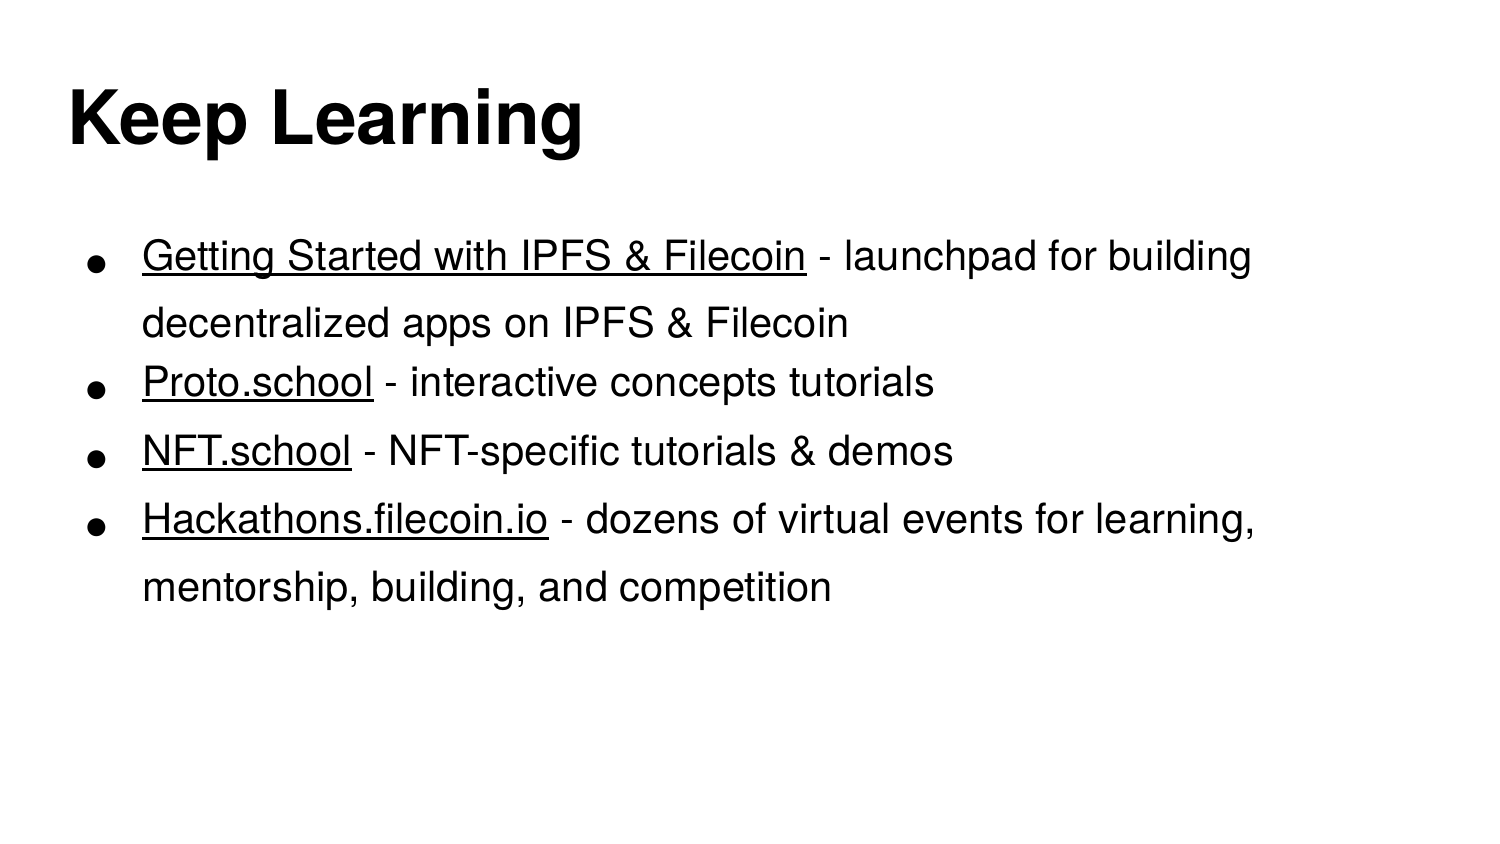

Keep Learning
Getting Started with IPFS & Filecoin - launchpad for building decentralized apps on IPFS & Filecoin
Proto.school - interactive concepts tutorials
NFT.school - NFT-specific tutorials & demos
Hackathons.filecoin.io - dozens of virtual events for learning, mentorship, building, and competition